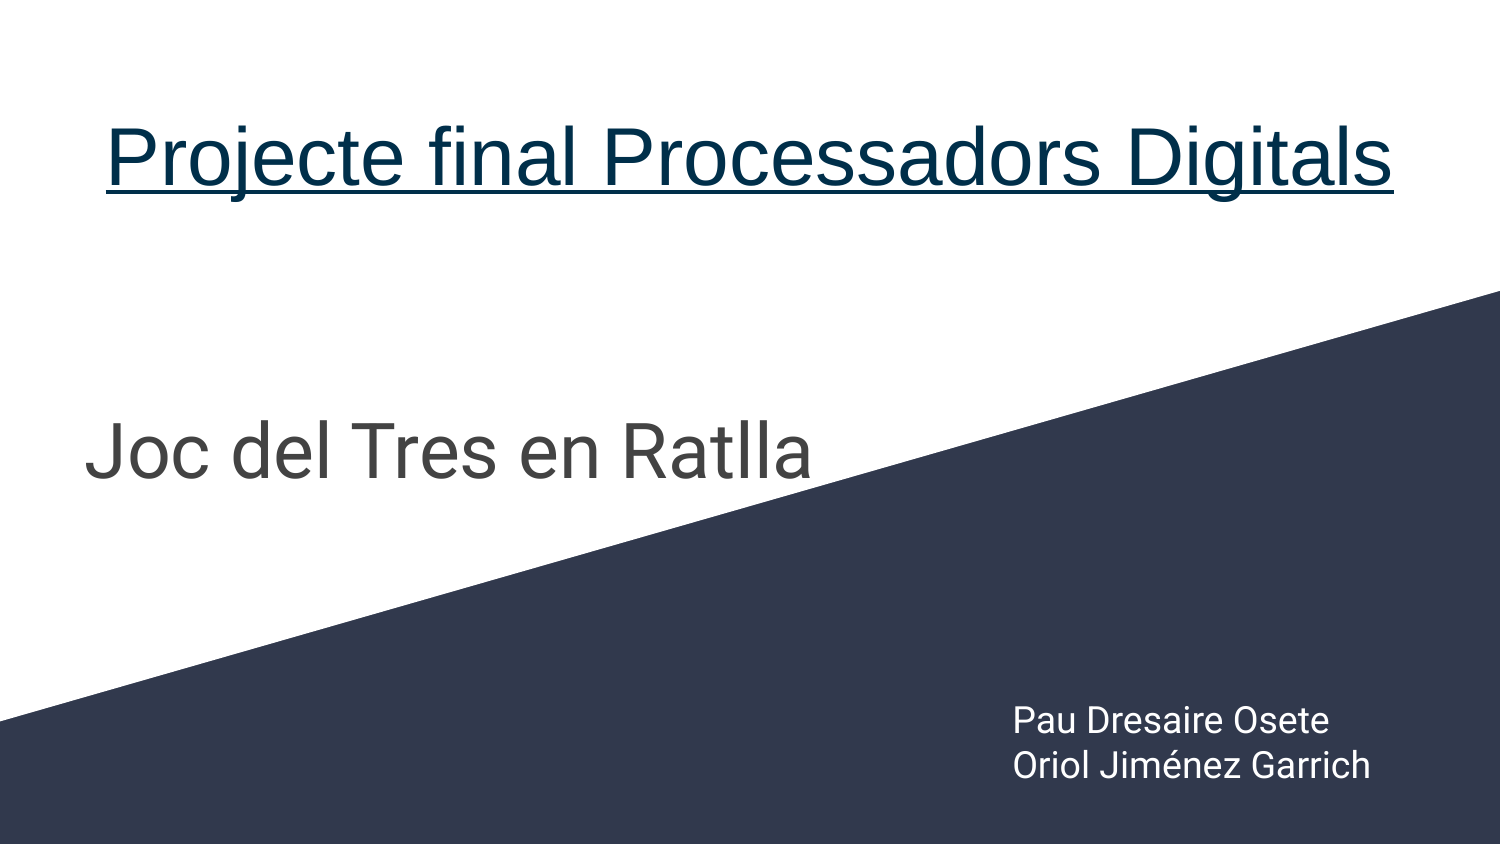

# Projecte final Processadors Digitals
Joc del Tres en Ratlla
Pau Dresaire Osete
Oriol Jiménez Garrich